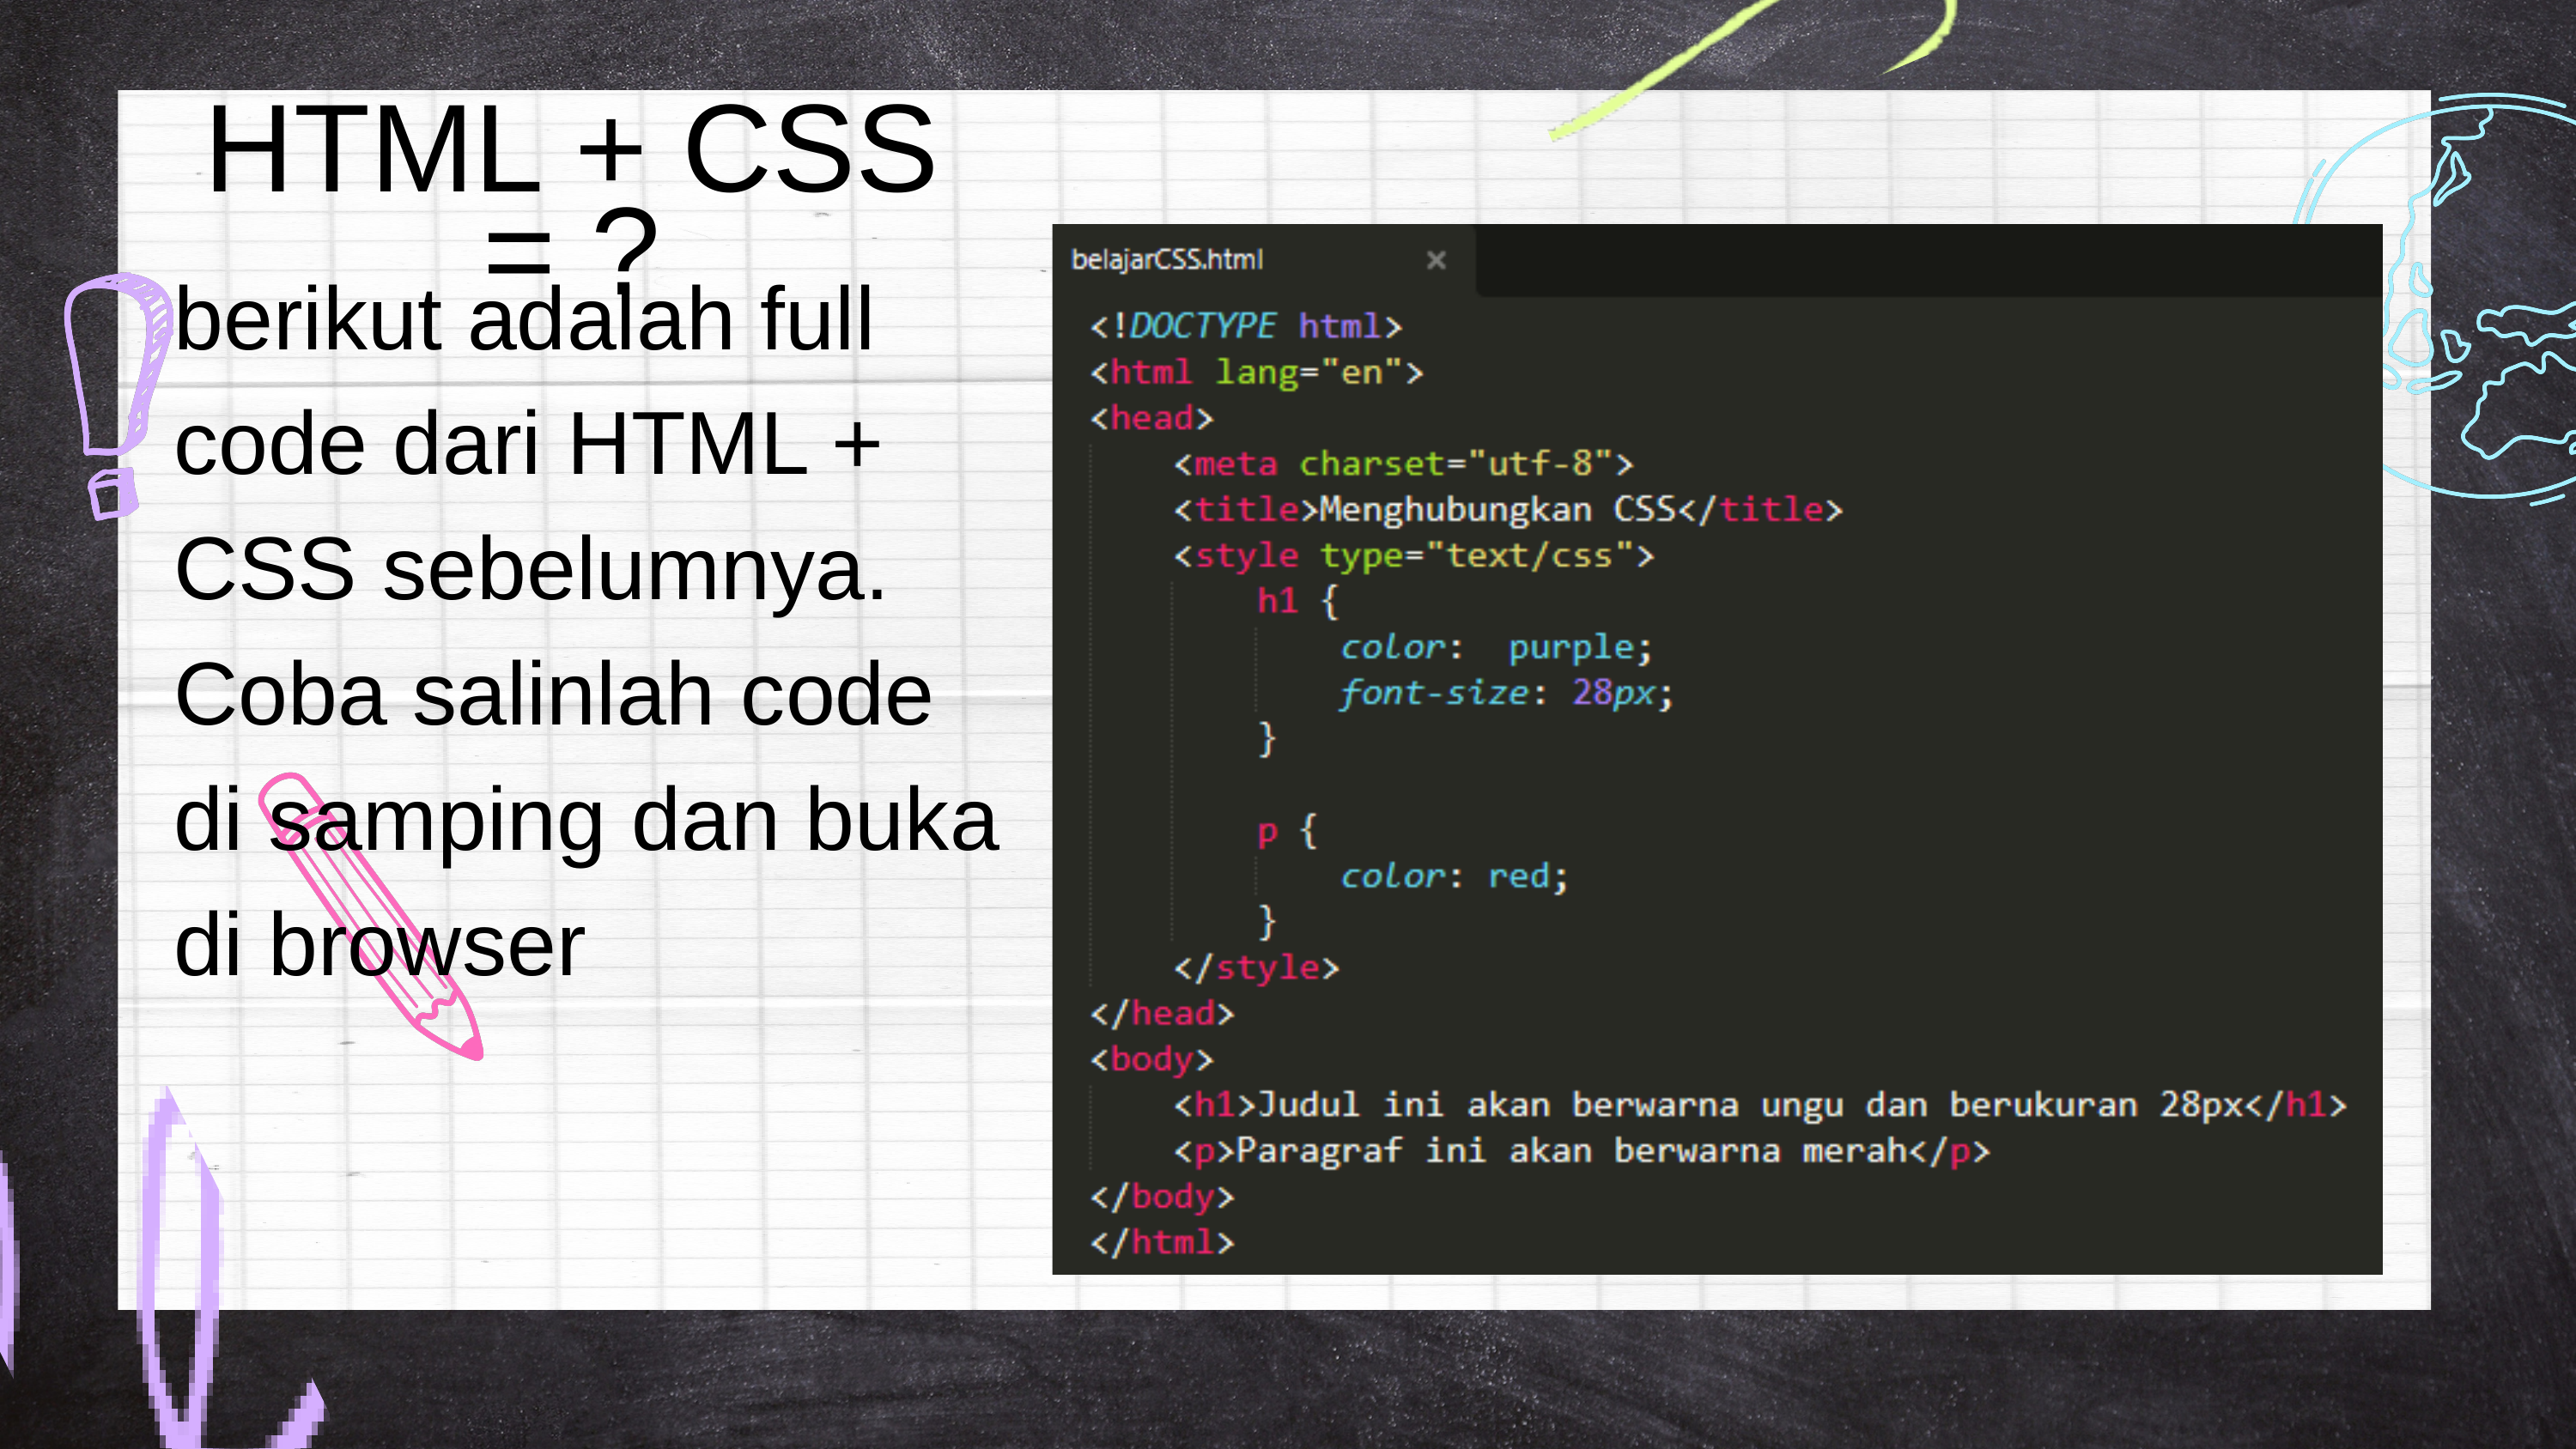

HTML + CSS = ?

berikut adalah full code dari HTML + CSS sebelumnya. Coba salinlah code di samping dan buka di browser